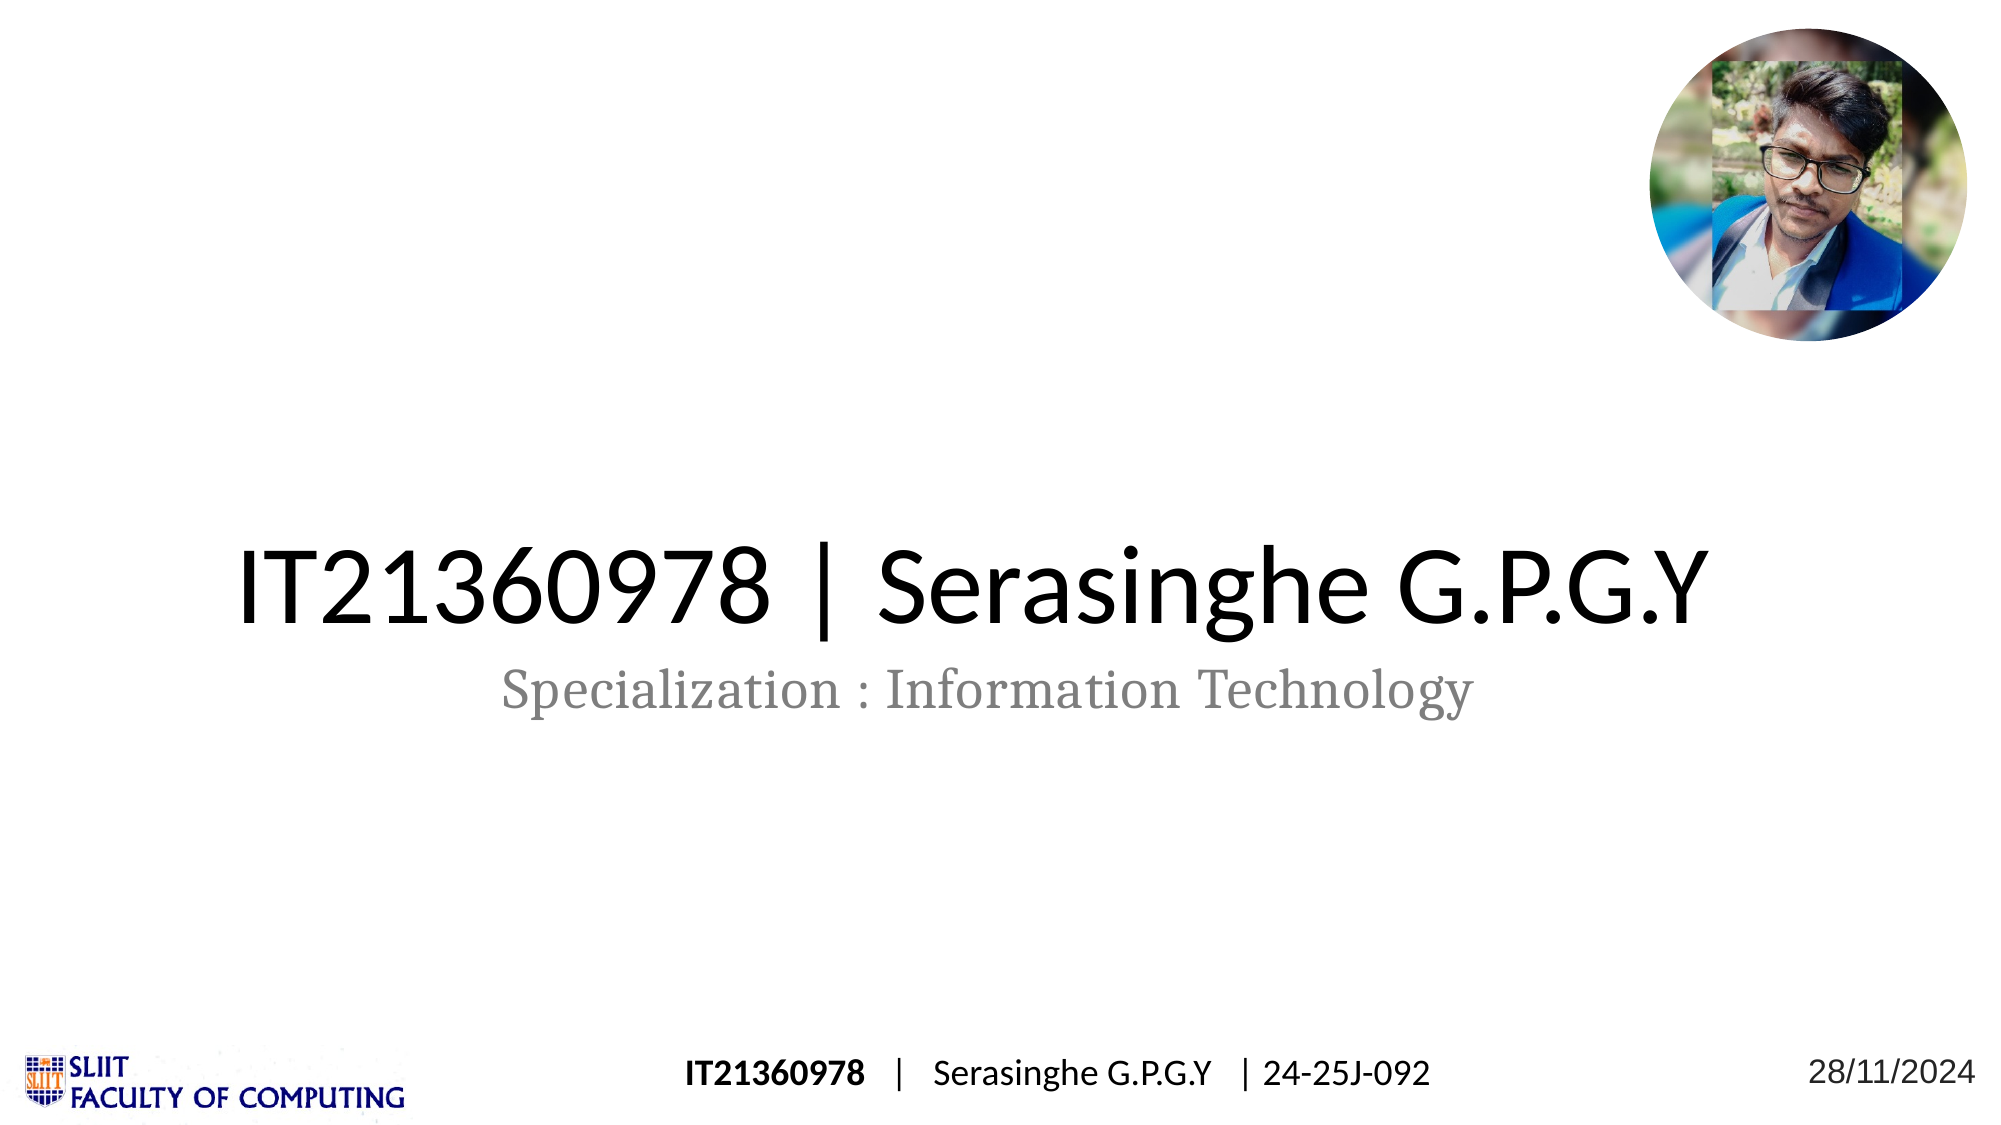

IT21360978 | Serasinghe G.P.G.Y
Specialization : Information Technology
28/11/2024
IT21360978   |   Serasinghe G.P.G.Y   | 24-25J-092